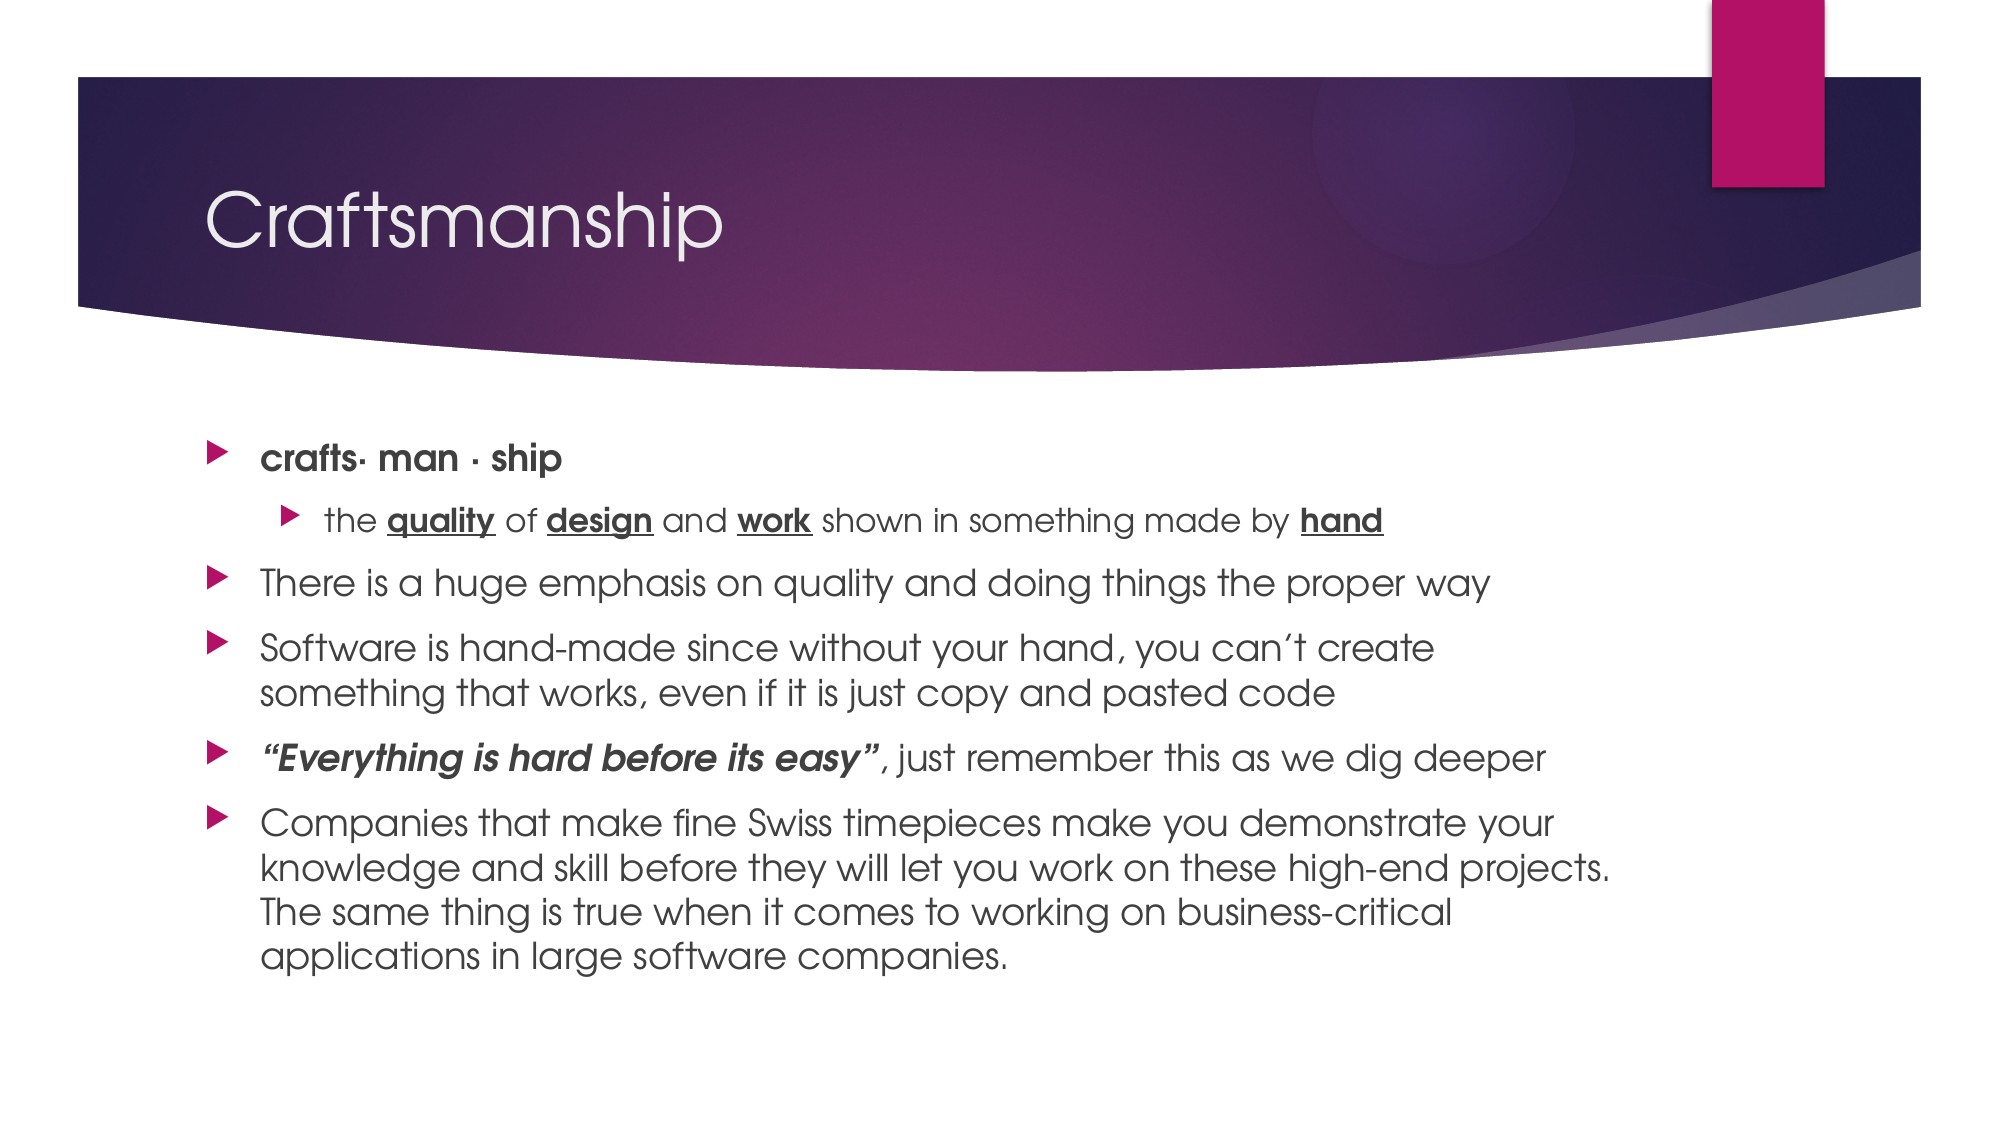

# Craftsmanship
crafts· man · ship
the quality of design and work shown in something made by hand
There is a huge emphasis on quality and doing things the proper way
Software is hand-made since without your hand, you can’t create something that works, even if it is just copy and pasted code
“Everything is hard before its easy”, just remember this as we dig deeper
Companies that make fine Swiss timepieces make you demonstrate your knowledge and skill before they will let you work on these high-end projects. The same thing is true when it comes to working on business-critical applications in large software companies.